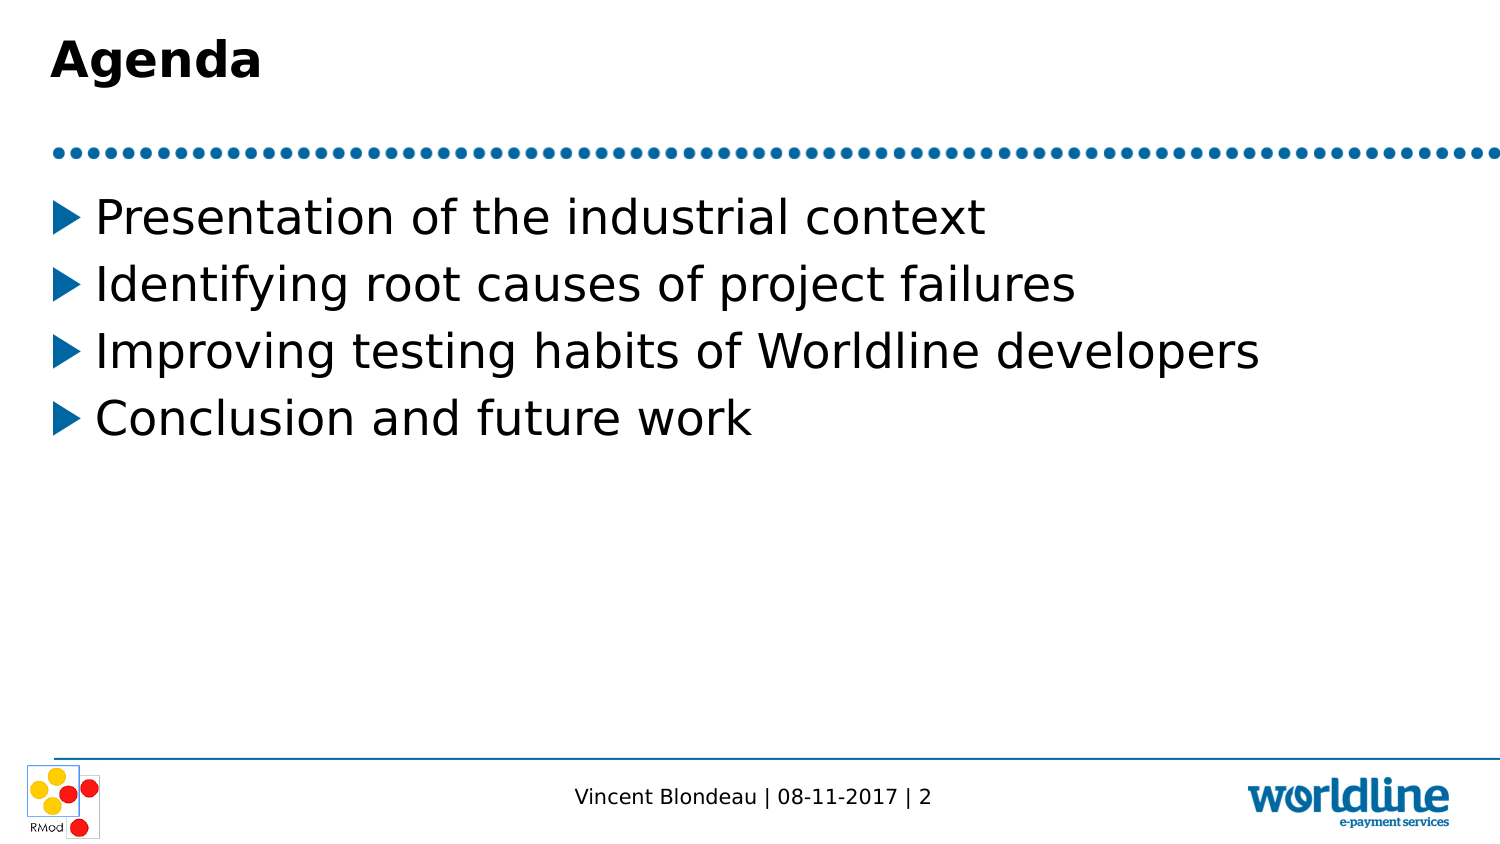

# Agenda
Presentation of the industrial context
Identifying root causes of project failures
Improving testing habits of Worldline developers
Conclusion and future work